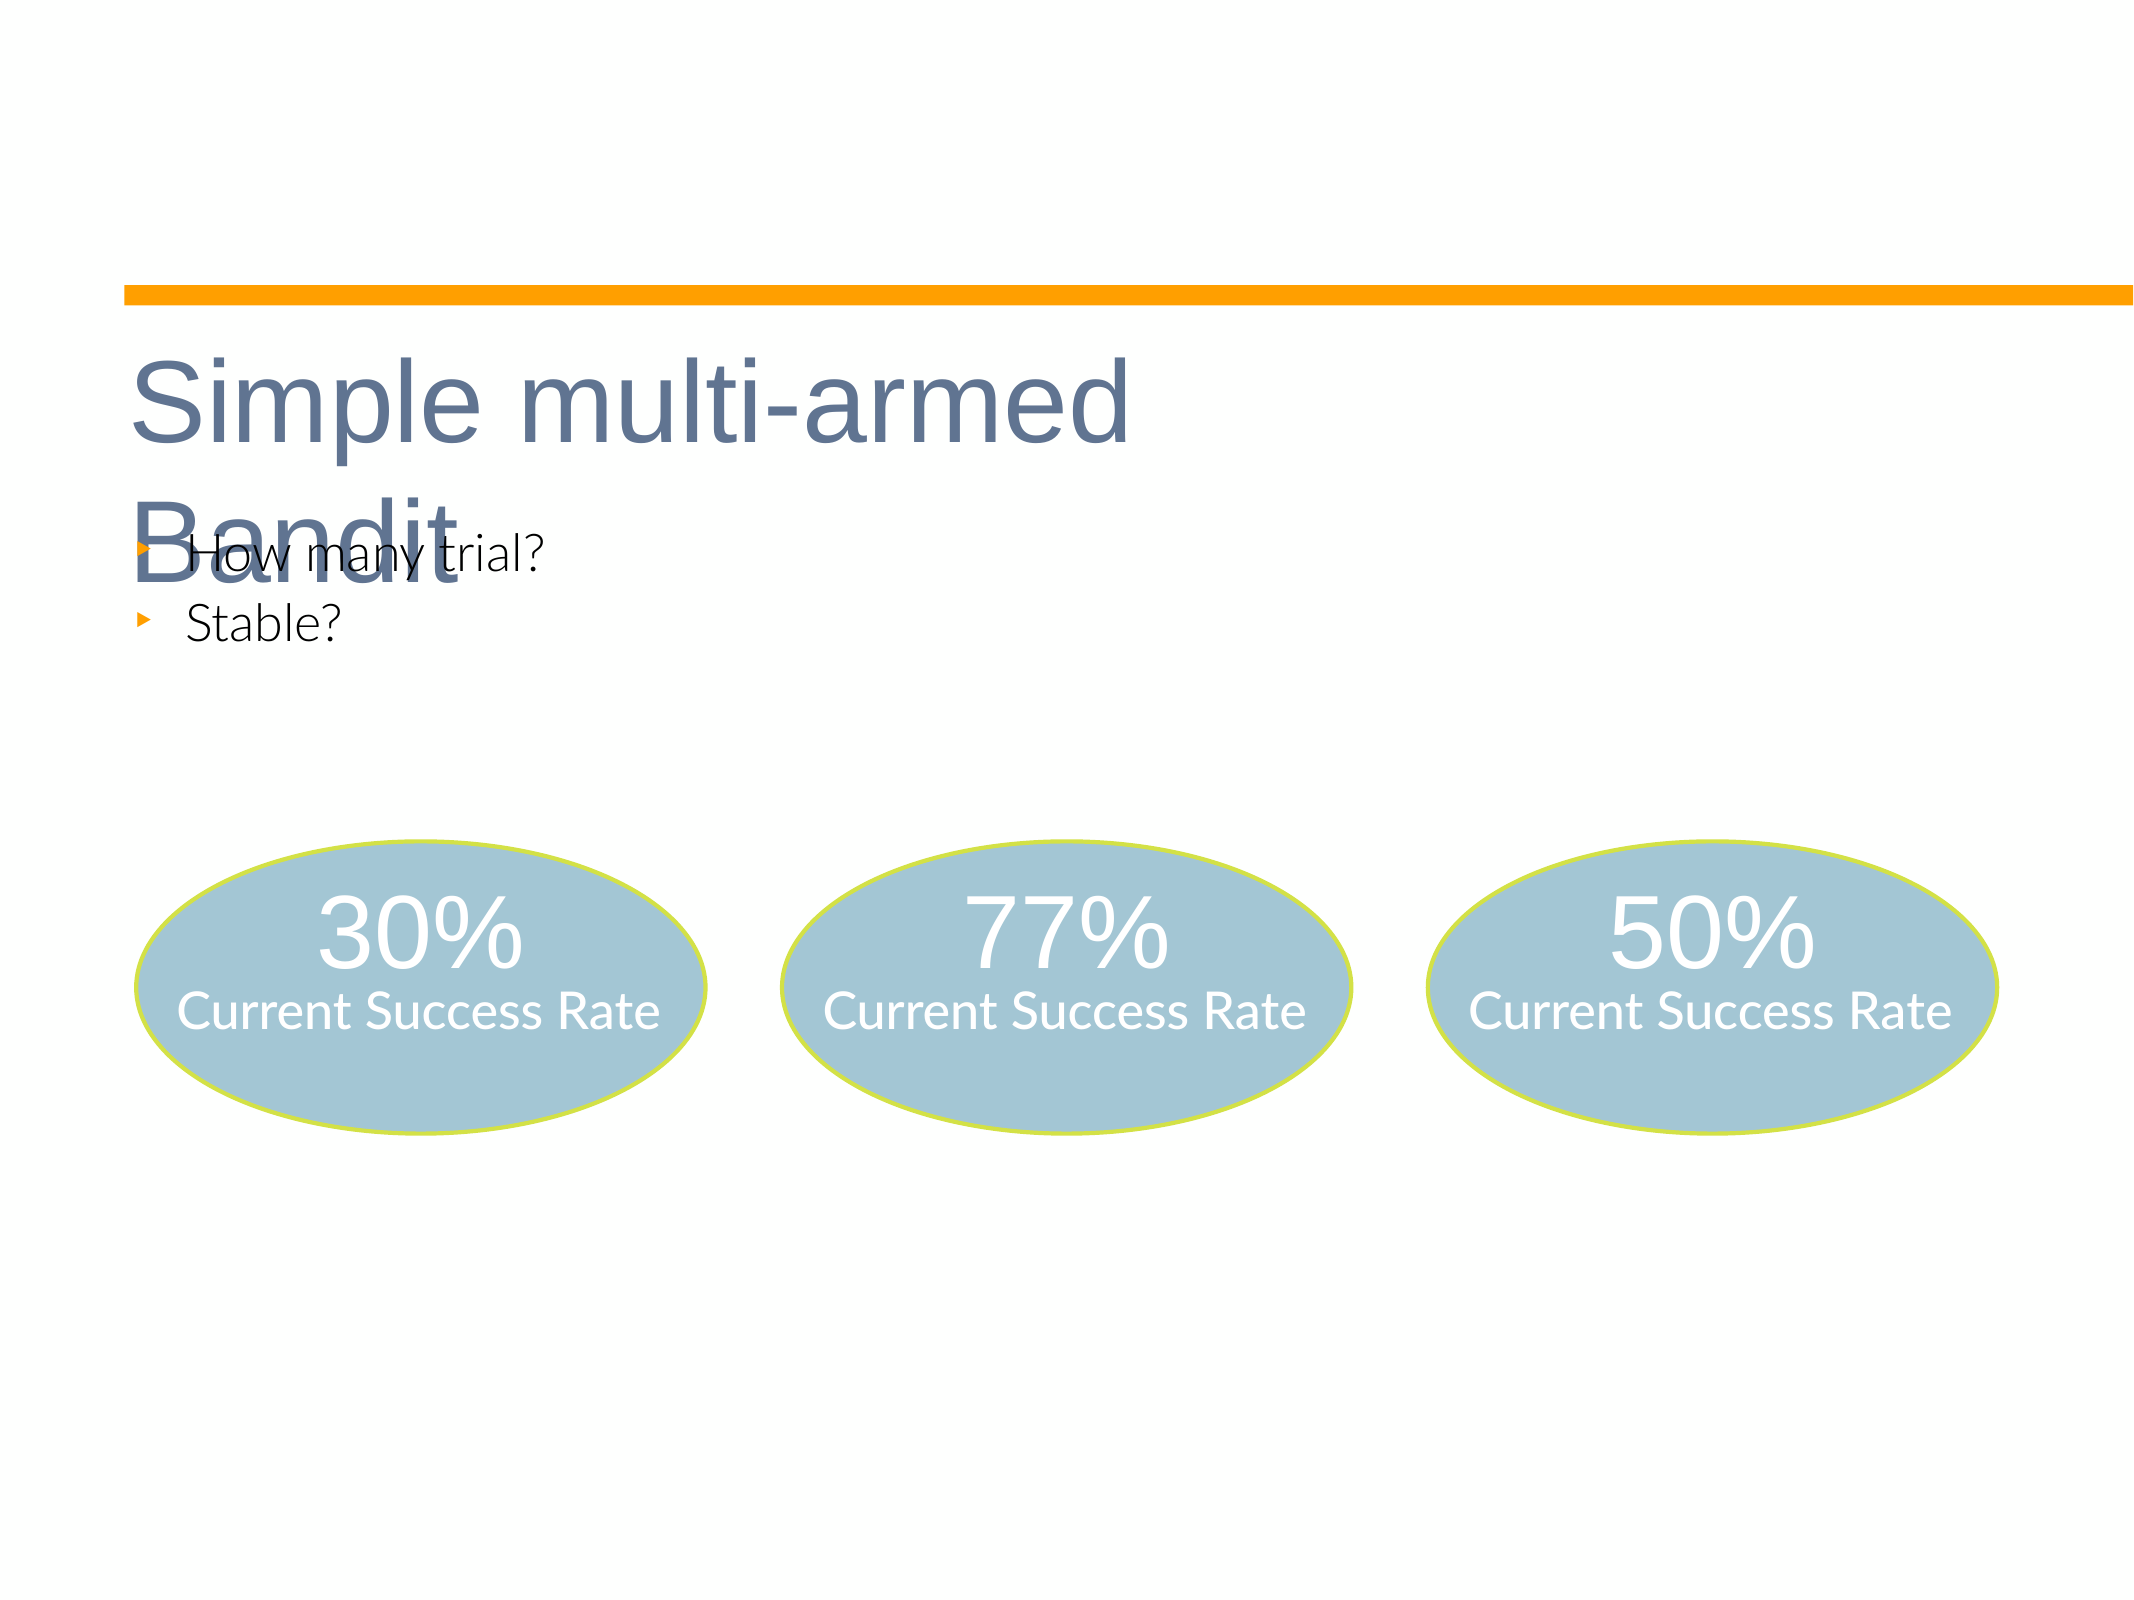

Simple multi-armed Bandit
How many trial?
Stable?

30%
Current Success Rate

77%
Current Success Rate

50%
Current Success Rate